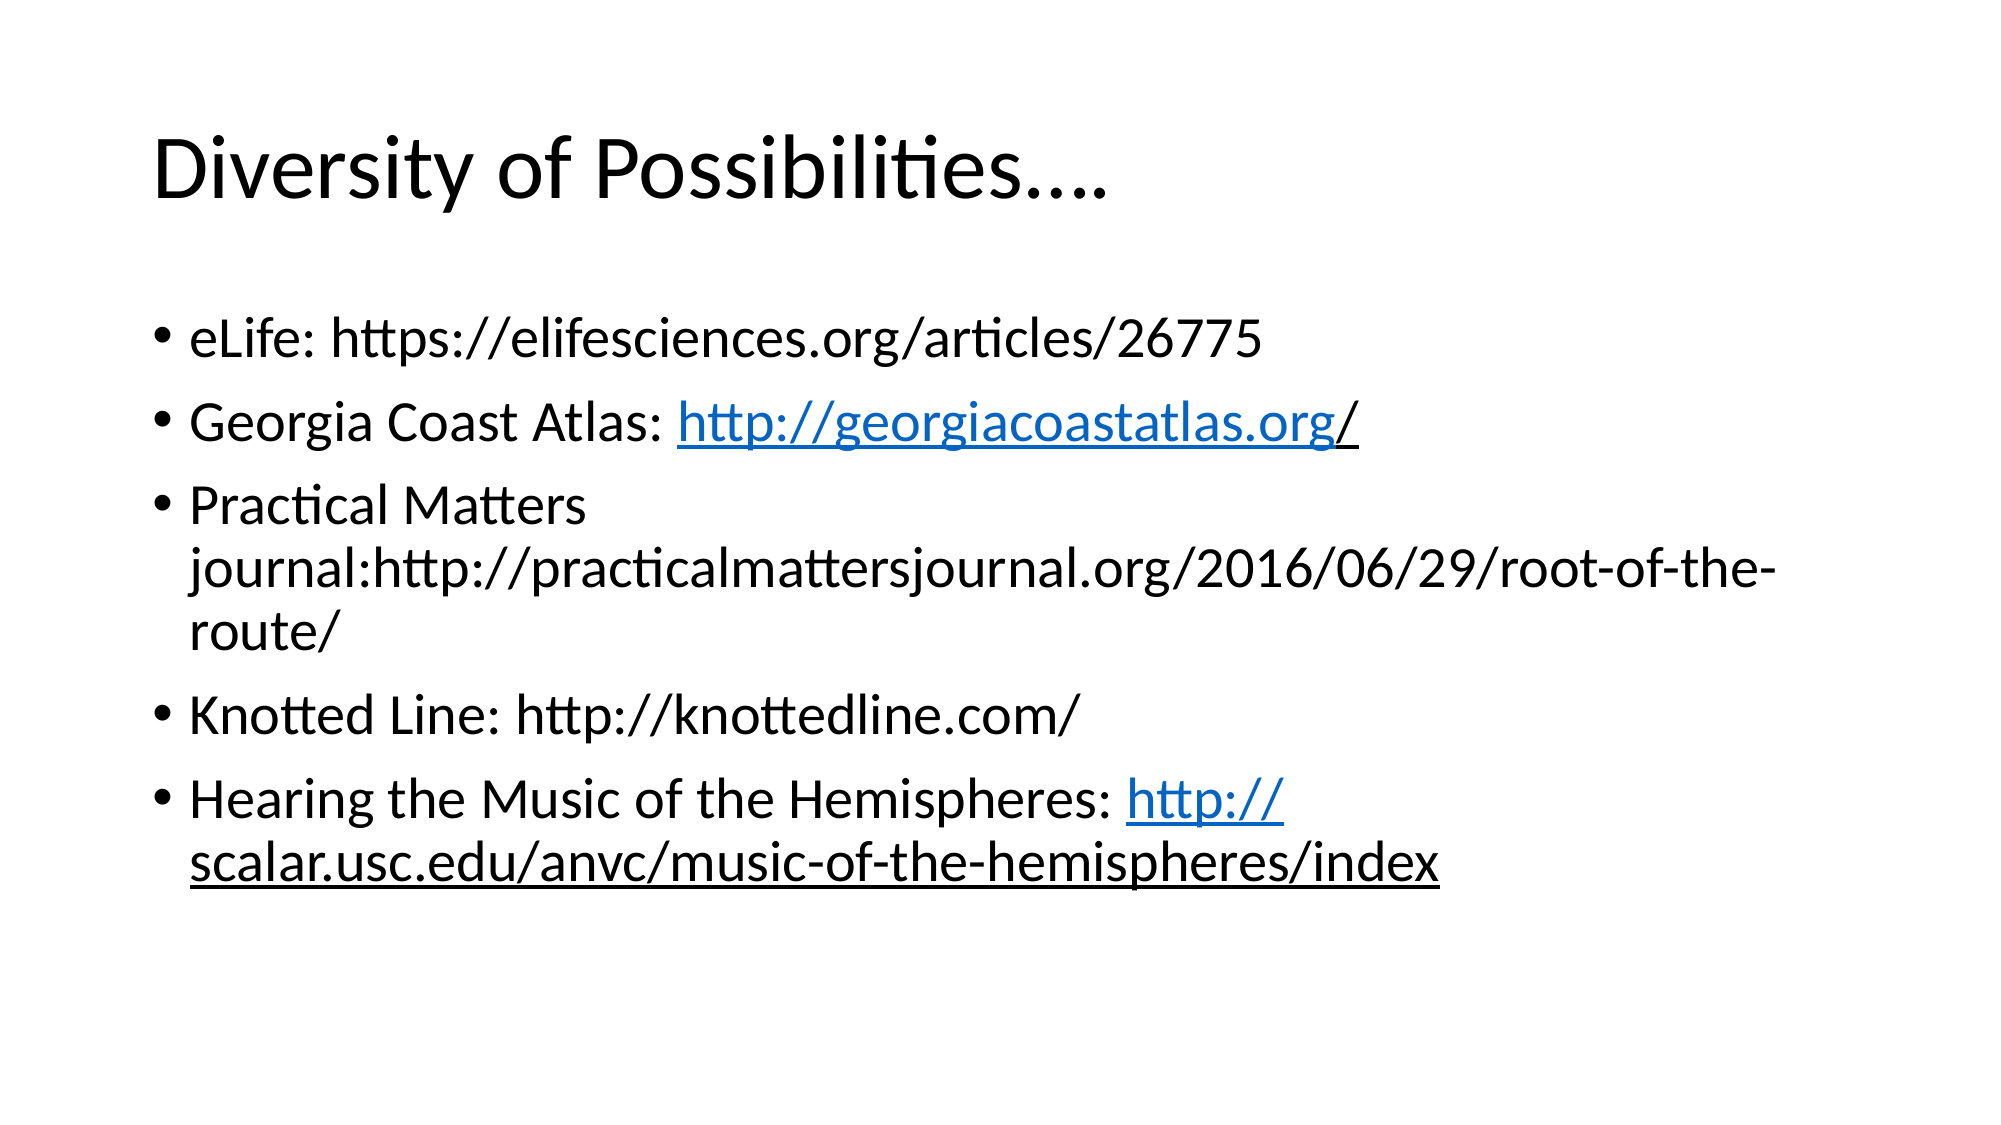

# Diversity of Possibilities….
eLife: https://elifesciences.org/articles/26775
Georgia Coast Atlas: http://georgiacoastatlas.org/
Practical Matters journal:http://practicalmattersjournal.org/2016/06/29/root-of-the-route/
Knotted Line: http://knottedline.com/
Hearing the Music of the Hemispheres: http://scalar.usc.edu/anvc/music-of-the-hemispheres/index